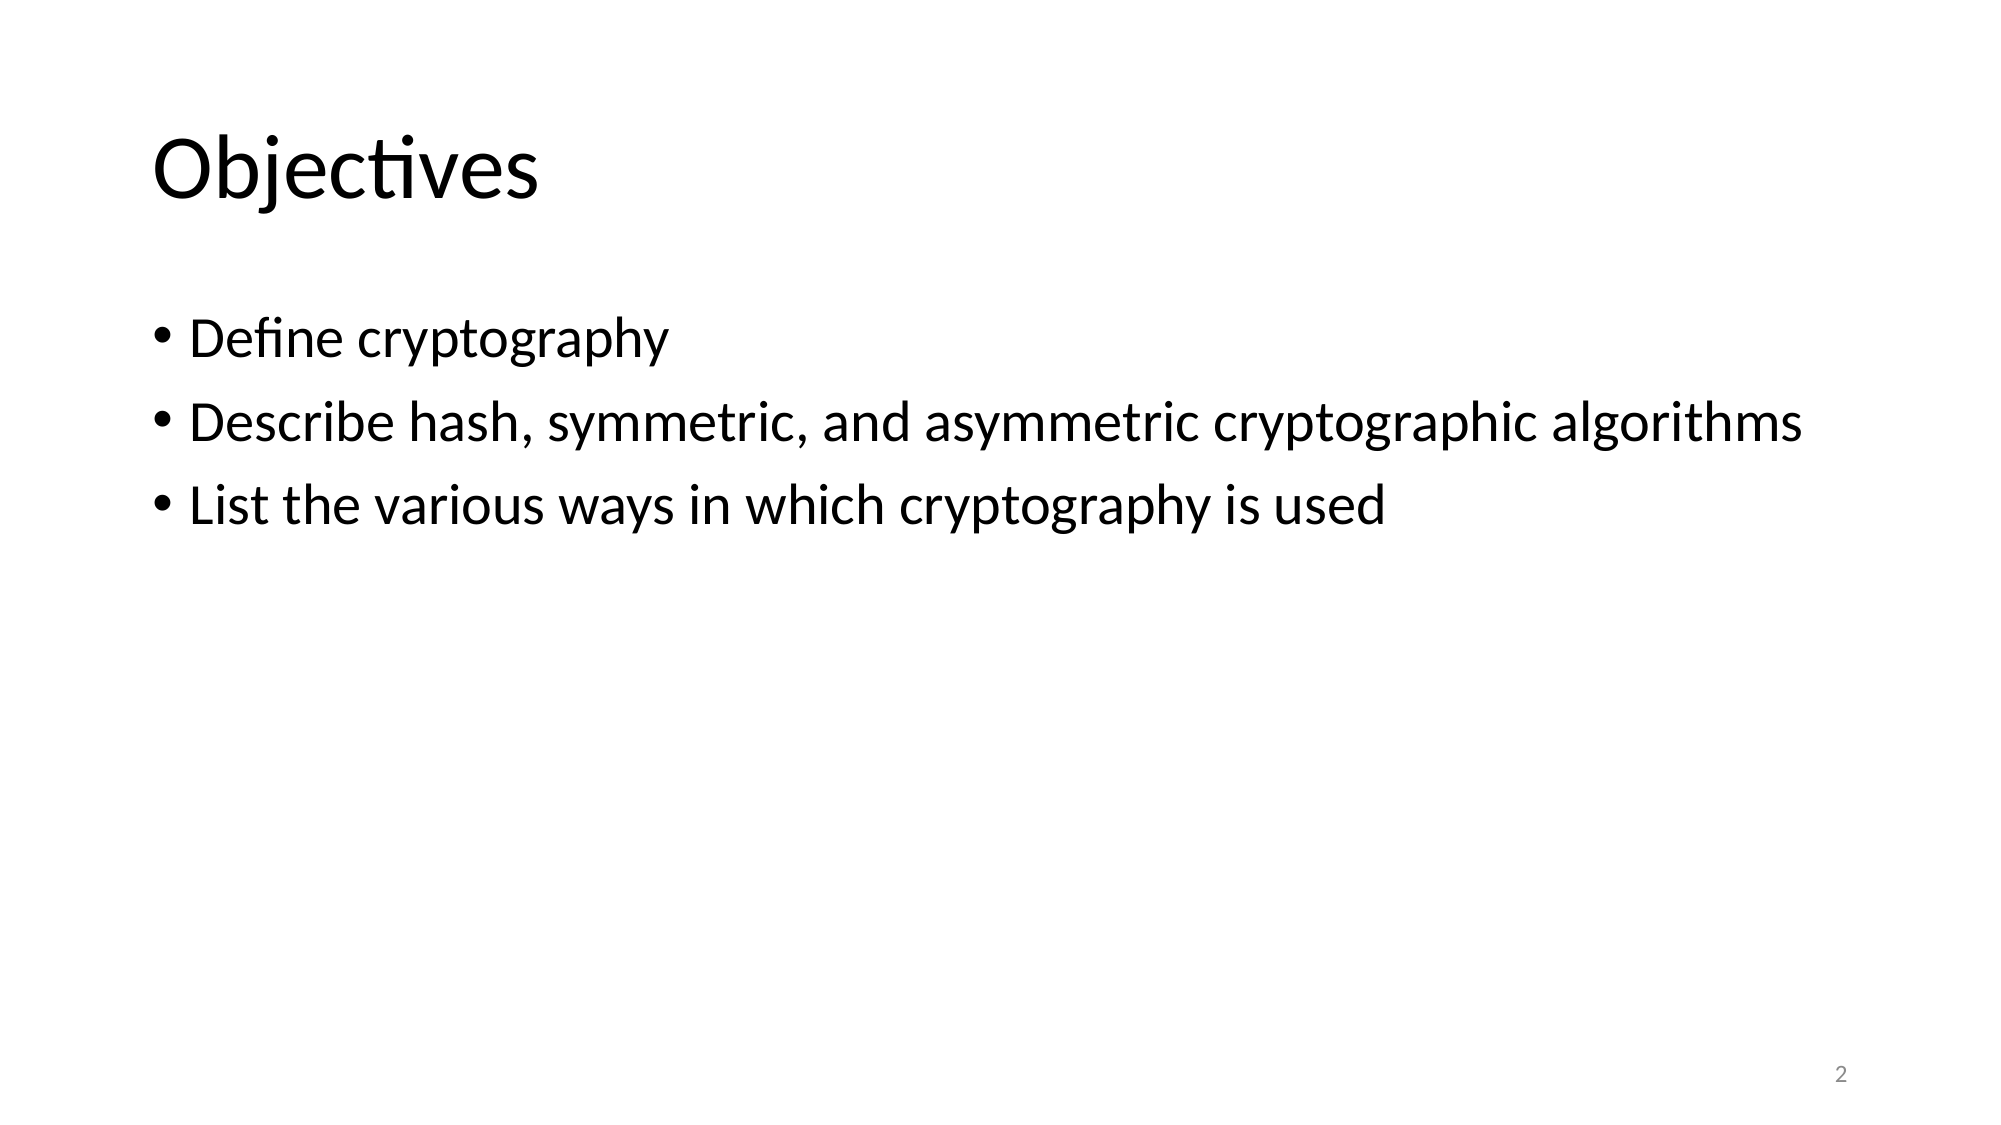

# Objectives
Define cryptography
Describe hash, symmetric, and asymmetric cryptographic algorithms
List the various ways in which cryptography is used
2